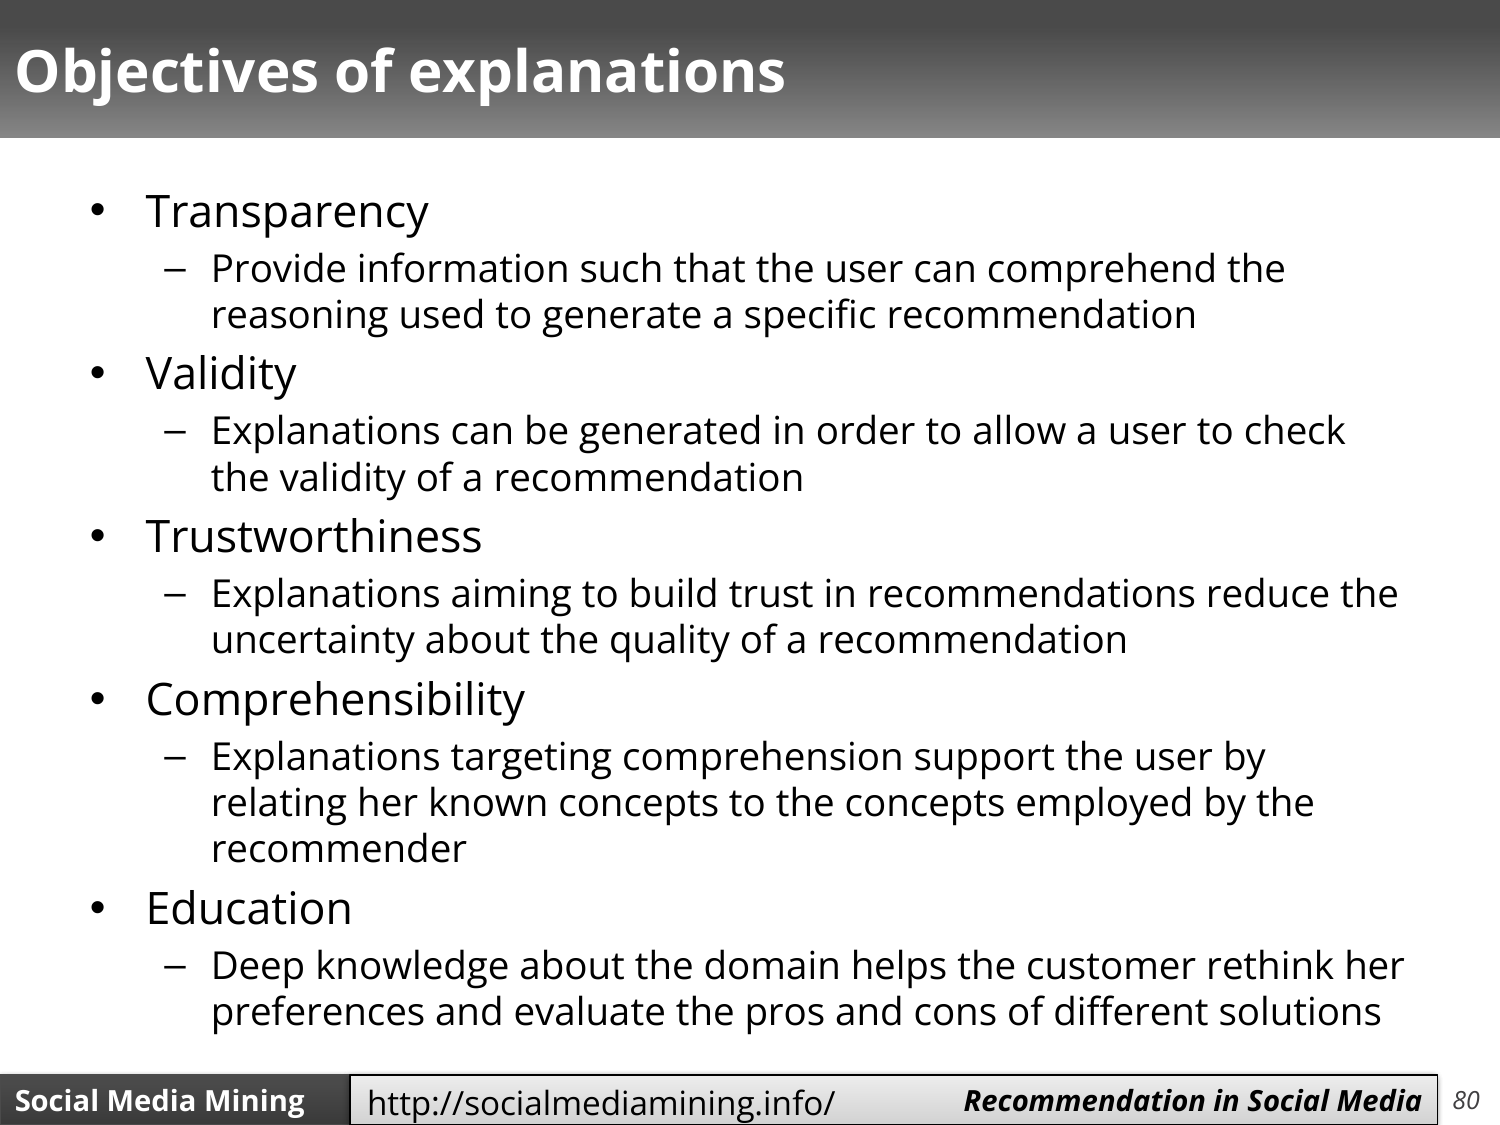

# Objectives of explanations
Transparency
Provide information such that the user can comprehend the reasoning used to generate a specific recommendation
Validity
Explanations can be generated in order to allow a user to check the validity of a recommendation
Trustworthiness
Explanations aiming to build trust in recommendations reduce the uncertainty about the quality of a recommendation
Comprehensibility
Explanations targeting comprehension support the user by relating her known concepts to the concepts employed by the recommender
Education
Deep knowledge about the domain helps the customer rethink her preferences and evaluate the pros and cons of different solutions